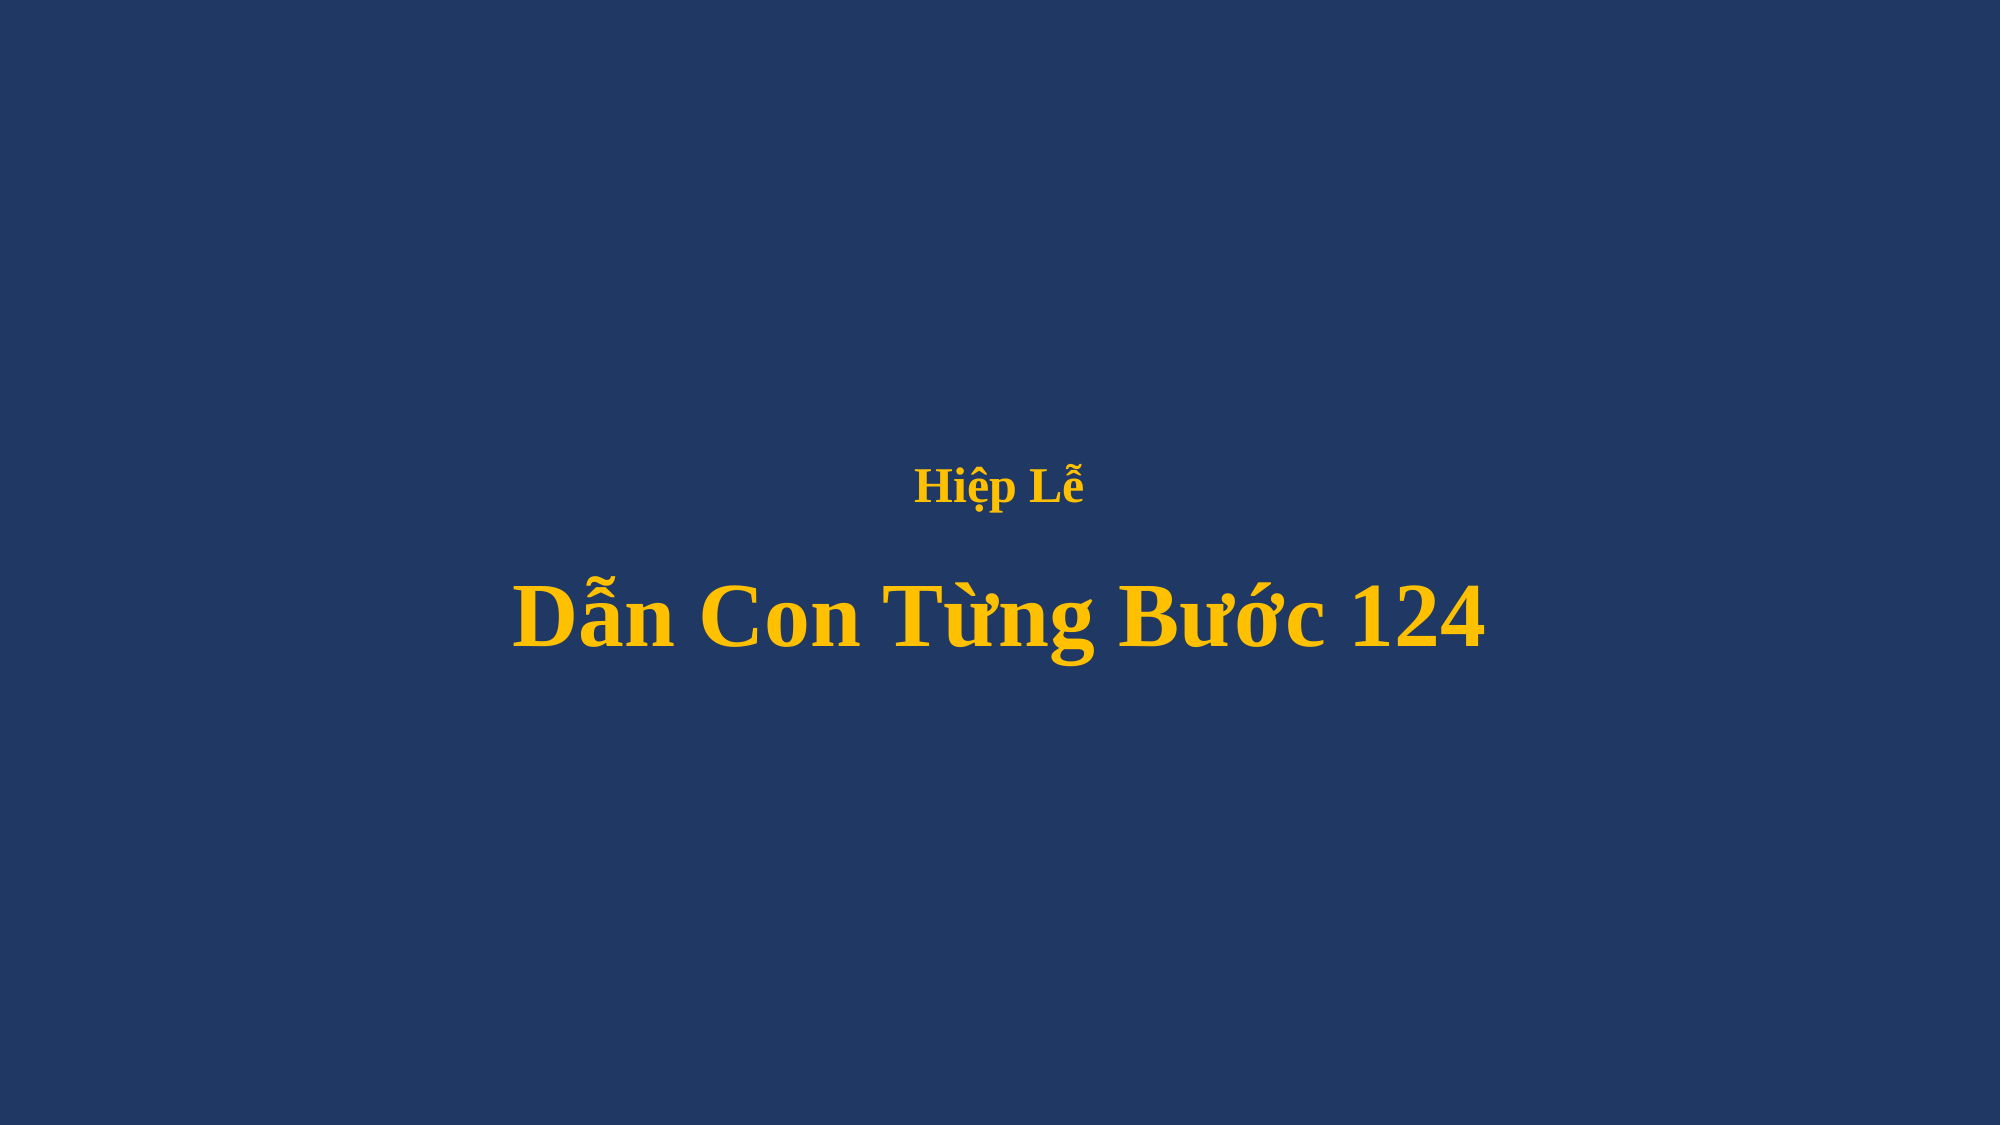

# Hiệp Lễ Dẫn Con Từng Bước 124